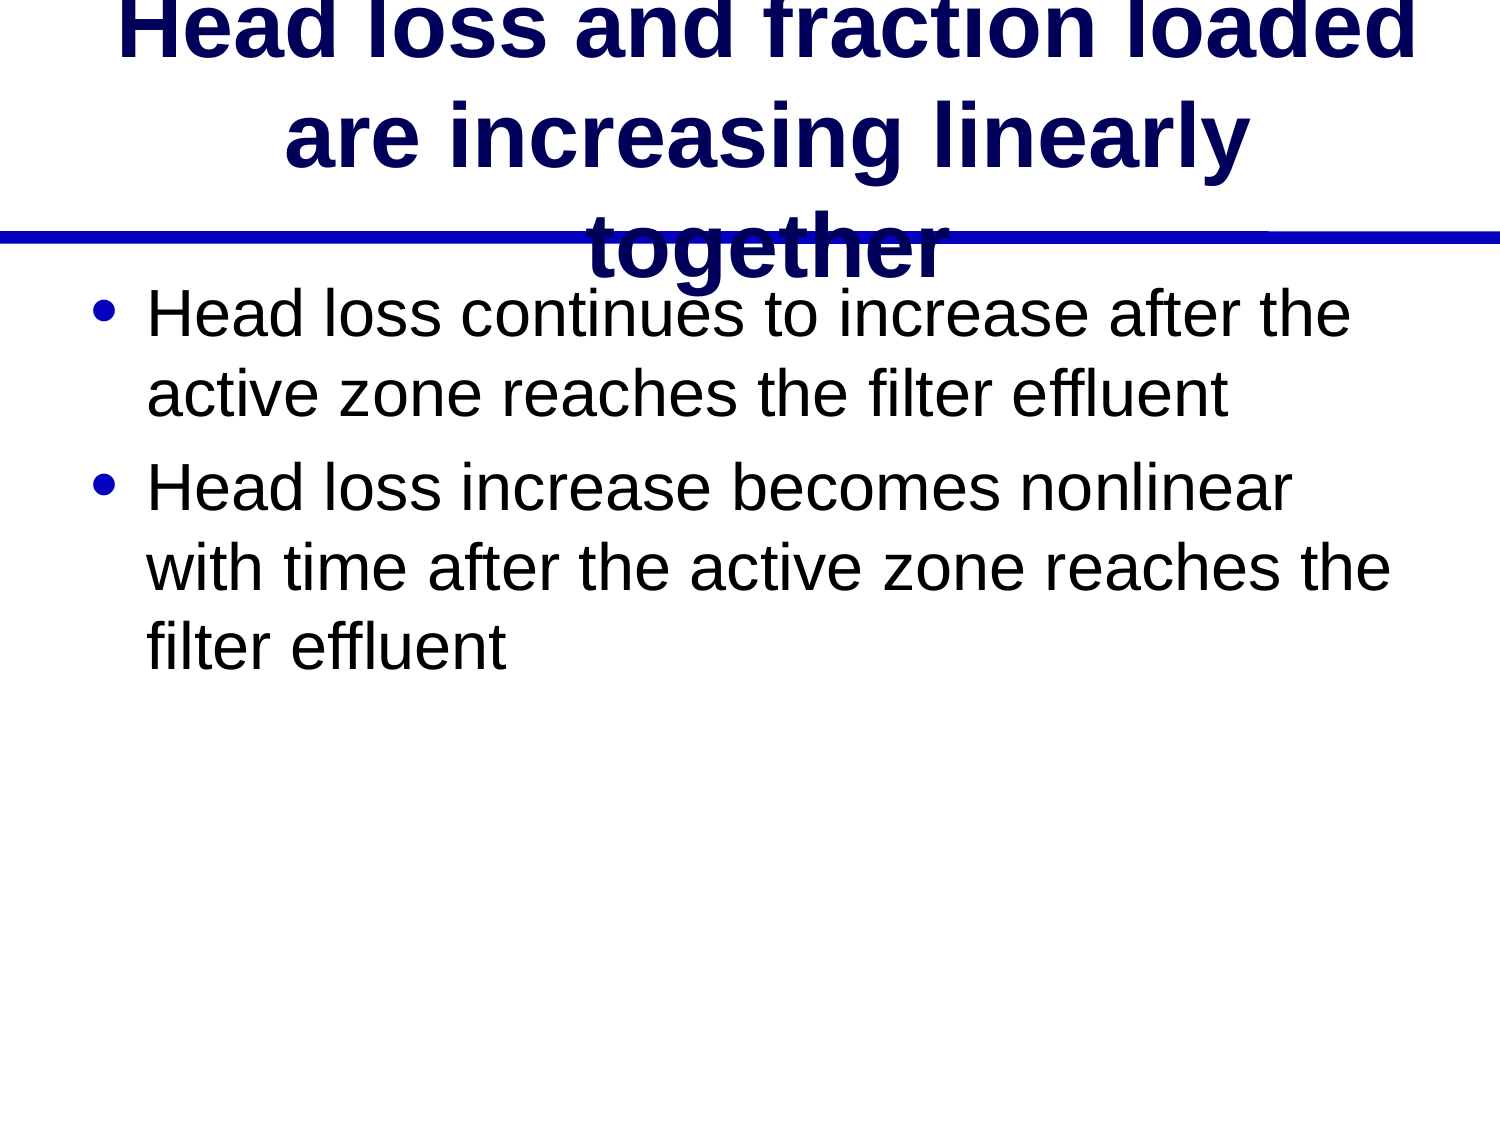

# Head loss and fraction loaded are increasing linearly together
Head loss continues to increase after the active zone reaches the filter effluent
Head loss increase becomes nonlinear with time after the active zone reaches the filter effluent